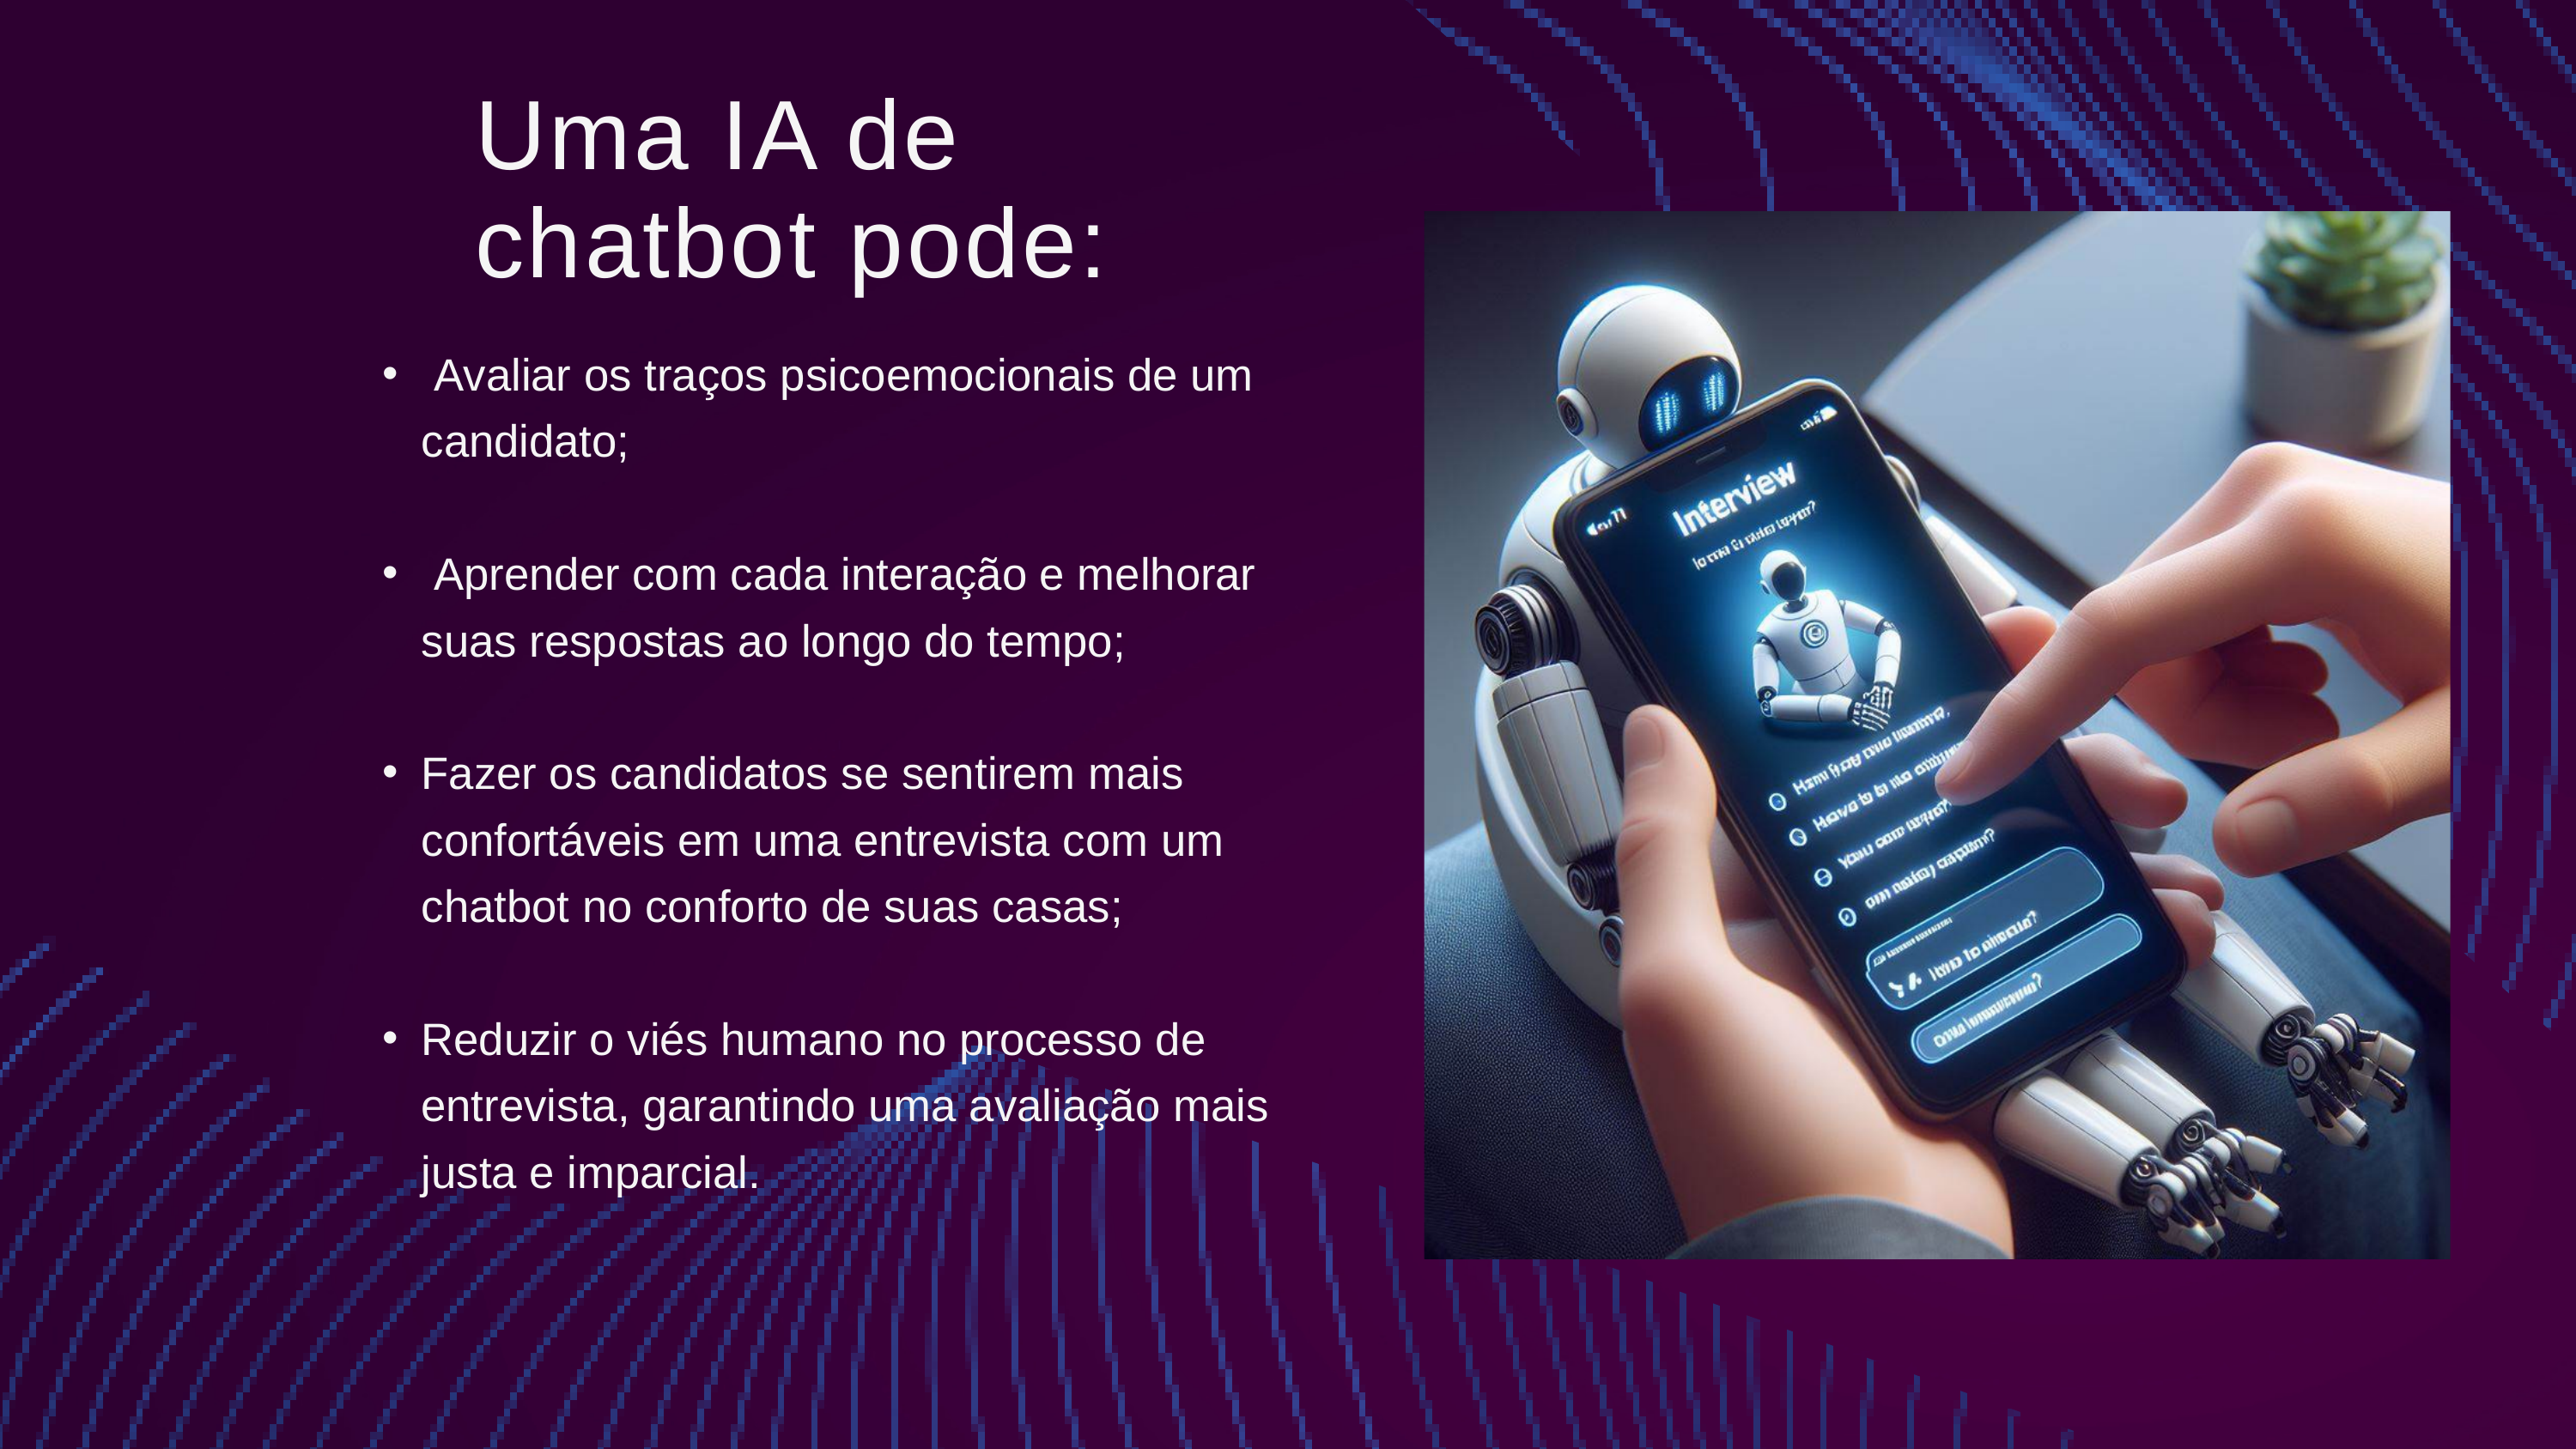

Uma IA de chatbot pode:

 Avaliar os traços psicoemocionais de um candidato;

 Aprender com cada interação e melhorar suas respostas ao longo do tempo;

Fazer os candidatos se sentirem mais confortáveis em uma entrevista com um chatbot no conforto de suas casas;

Reduzir o viés humano no processo de entrevista, garantindo uma avaliação mais justa e imparcial.